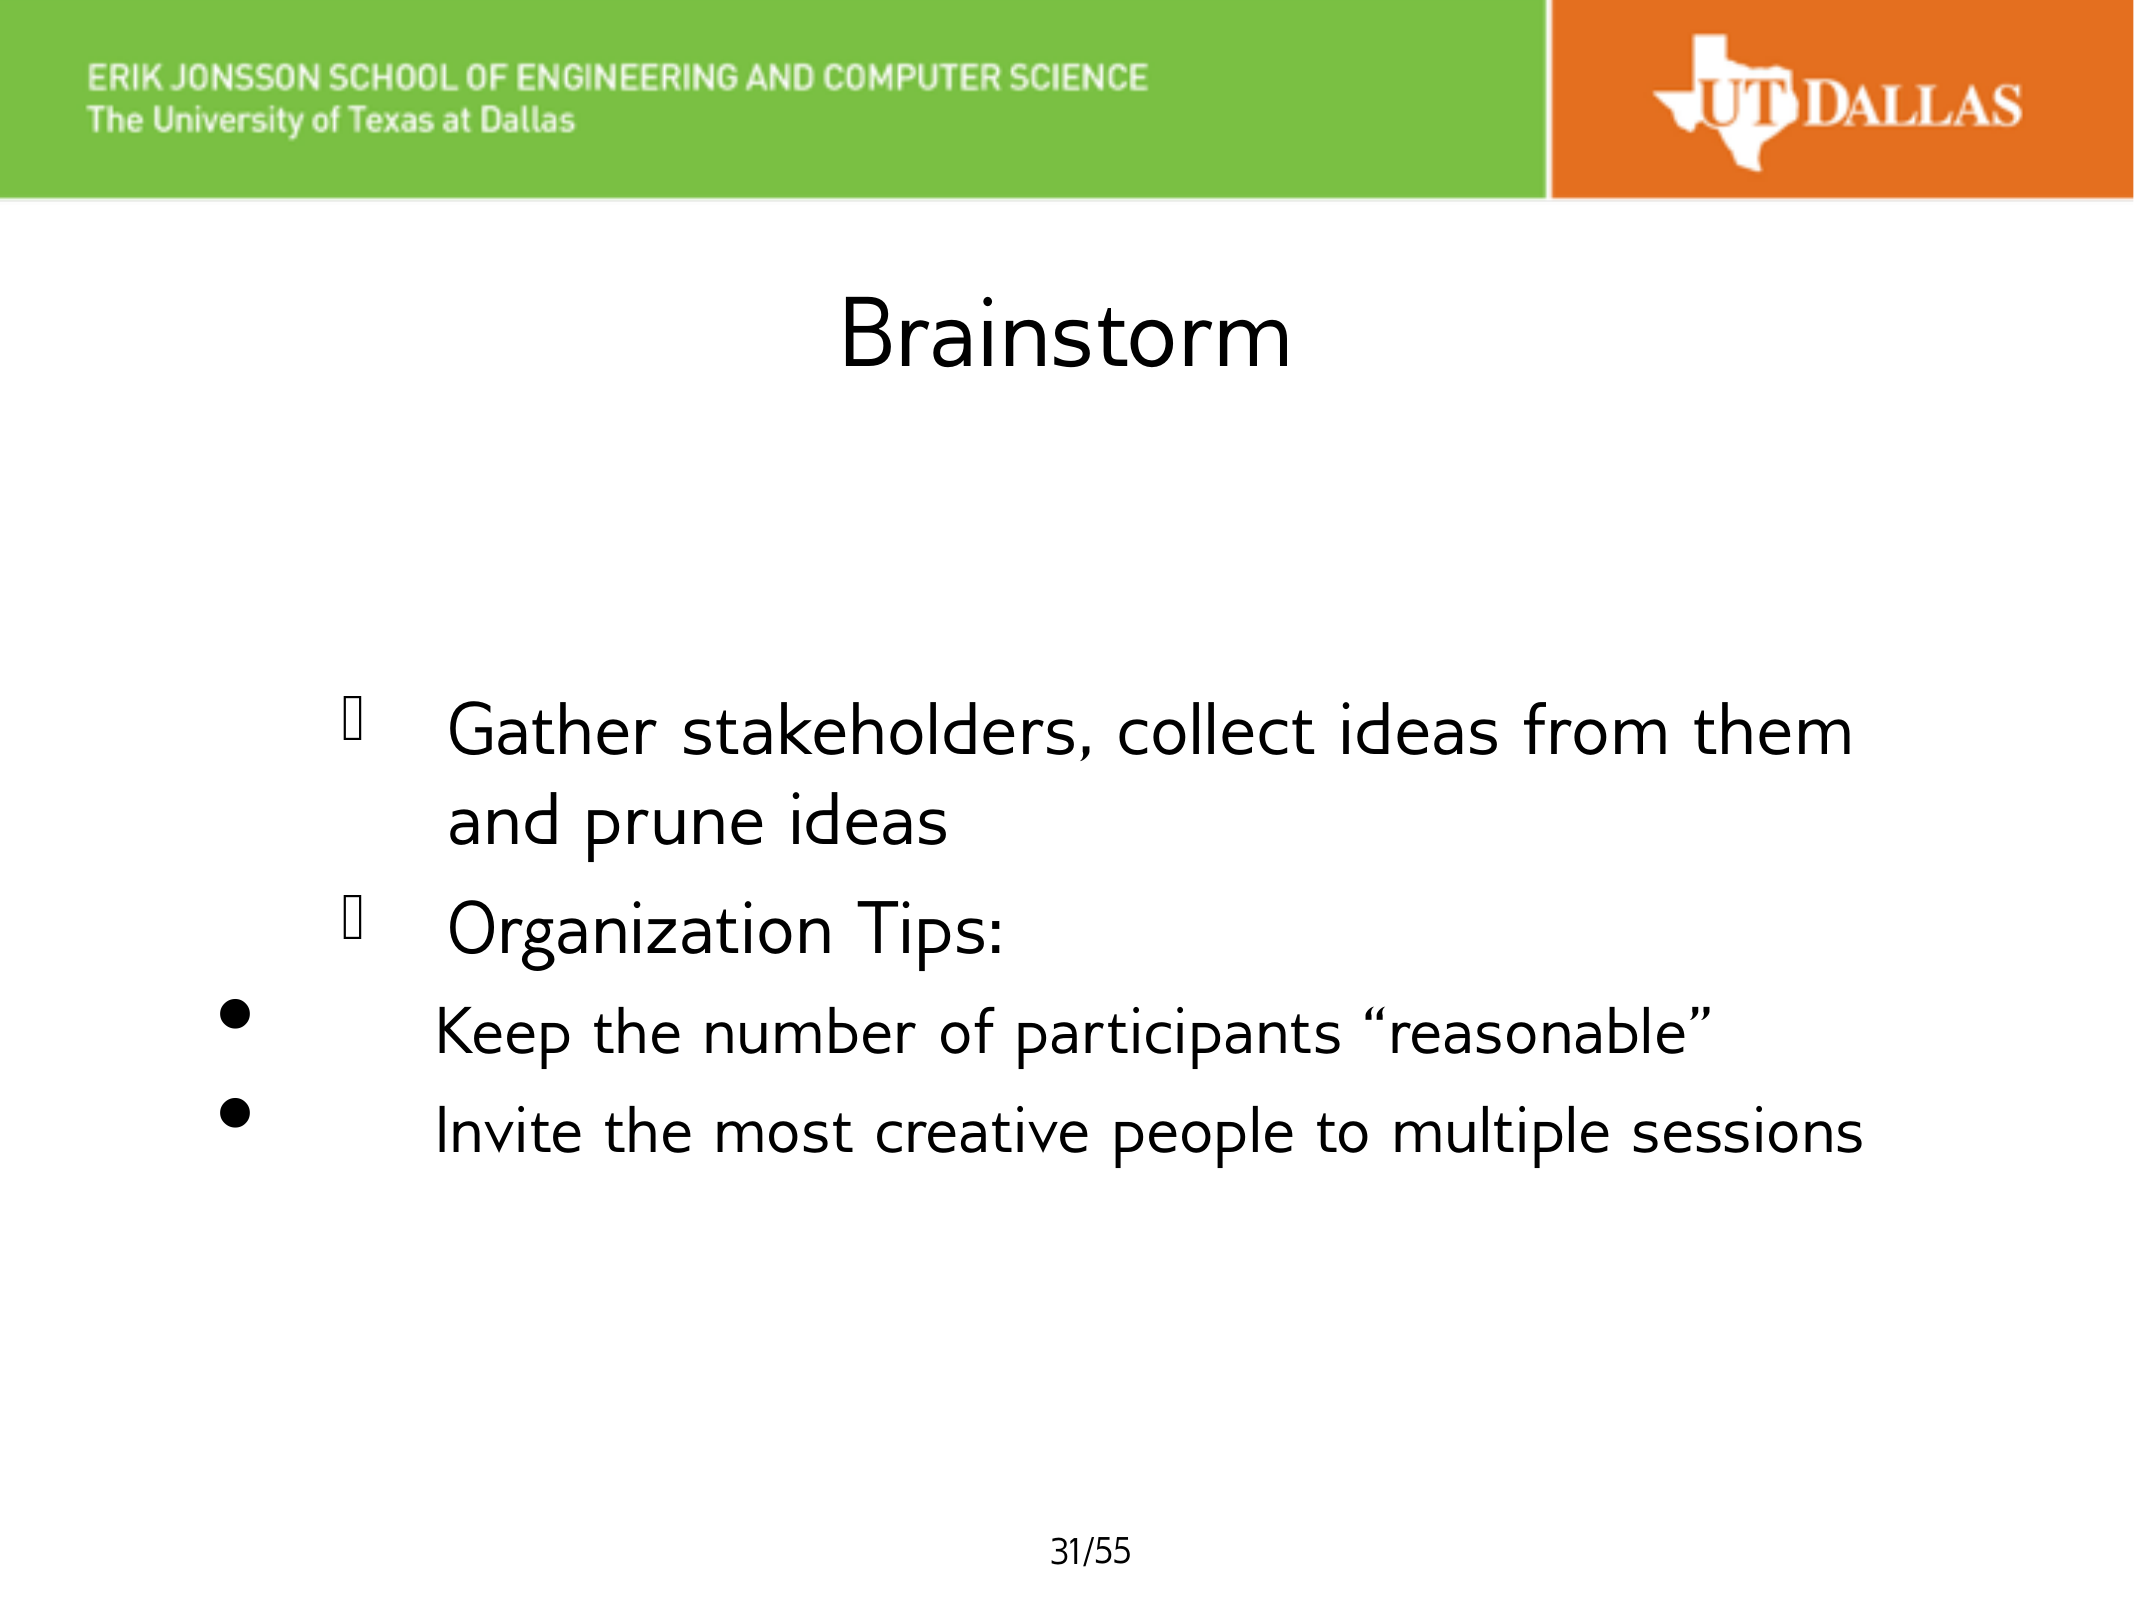

# Brainstorm
Gather stakeholders, collect ideas from them and prune ideas
Organization Tips:
Keep the number of participants “reasonable”
Invite the most creative people to multiple sessions
31